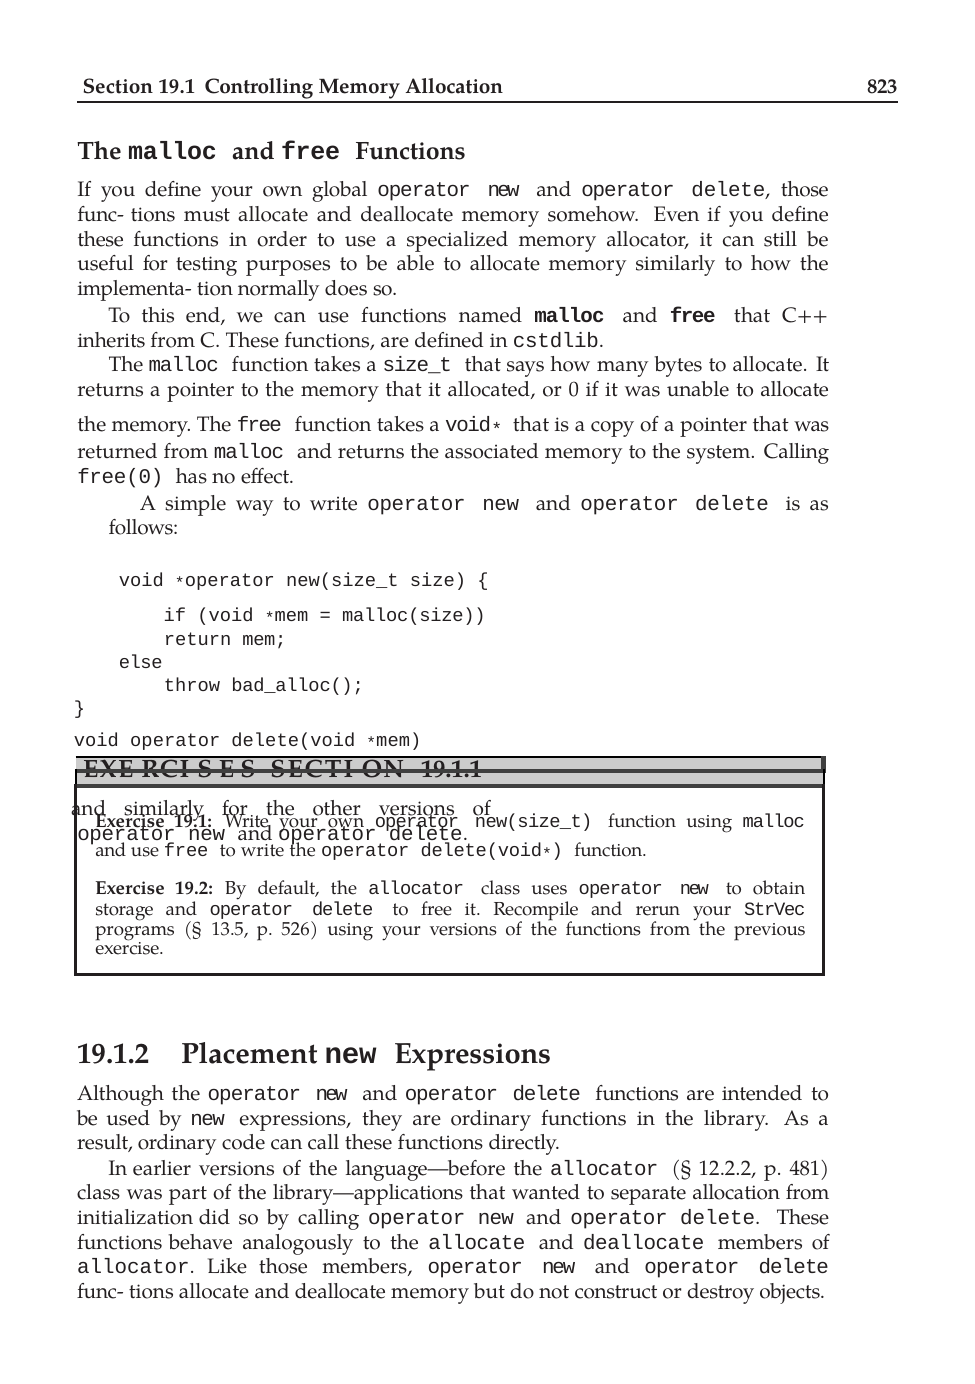

Section 19.1 Controlling Memory Allocation
823

The malloc and free Functions
If you define your own global operator new and operator delete, those func- tions must allocate and deallocate memory somehow. Even if you define these functions in order to use a specialized memory allocator, it can still be useful for testing purposes to be able to allocate memory similarly to how the implementa- tion normally does so.
To this end, we can use functions named malloc and free that C++ inherits from C. These functions, are defined in cstdlib.
The malloc function takes a size_t that says how many bytes to allocate. It returns a pointer to the memory that it allocated, or 0 if it was unable to allocate the memory. The free function takes a void* that is a copy of a pointer that was returned from malloc and returns the associated memory to the system. Calling free(0) has no effect.
A simple way to write operator new and operator delete is as follows:
void *operator new(size_t size) { if (void *mem = malloc(size))
return mem;
else
throw bad_alloc();
}
void operator delete(void *mem) noexcept { free(mem); }
and similarly for the other versions of operator new and operator delete.
|  |
| --- |
| Exe rci s e s Secti on 19.1.1 |
| Exercise 19.1: Write your own operator new(size\_t) function using malloc and use free to write the operator delete(void\*) function. Exercise 19.2: By default, the allocator class uses operator new to obtain storage and operator delete to free it. Recompile and rerun your StrVec programs (§ 13.5, p. 526) using your versions of the functions from the previous exercise. |
19.1.2	Placement new Expressions
Although the operator new and operator delete functions are intended to be used by new expressions, they are ordinary functions in the library. As a result, ordinary code can call these functions directly.
In earlier versions of the language—before the allocator (§ 12.2.2, p. 481) class was part of the library—applications that wanted to separate allocation from initialization did so by calling operator new and operator delete.  These functions behave analogously to the allocate and deallocate members of allocator. Like those members, operator new and operator delete func- tions allocate and deallocate memory but do not construct or destroy objects.